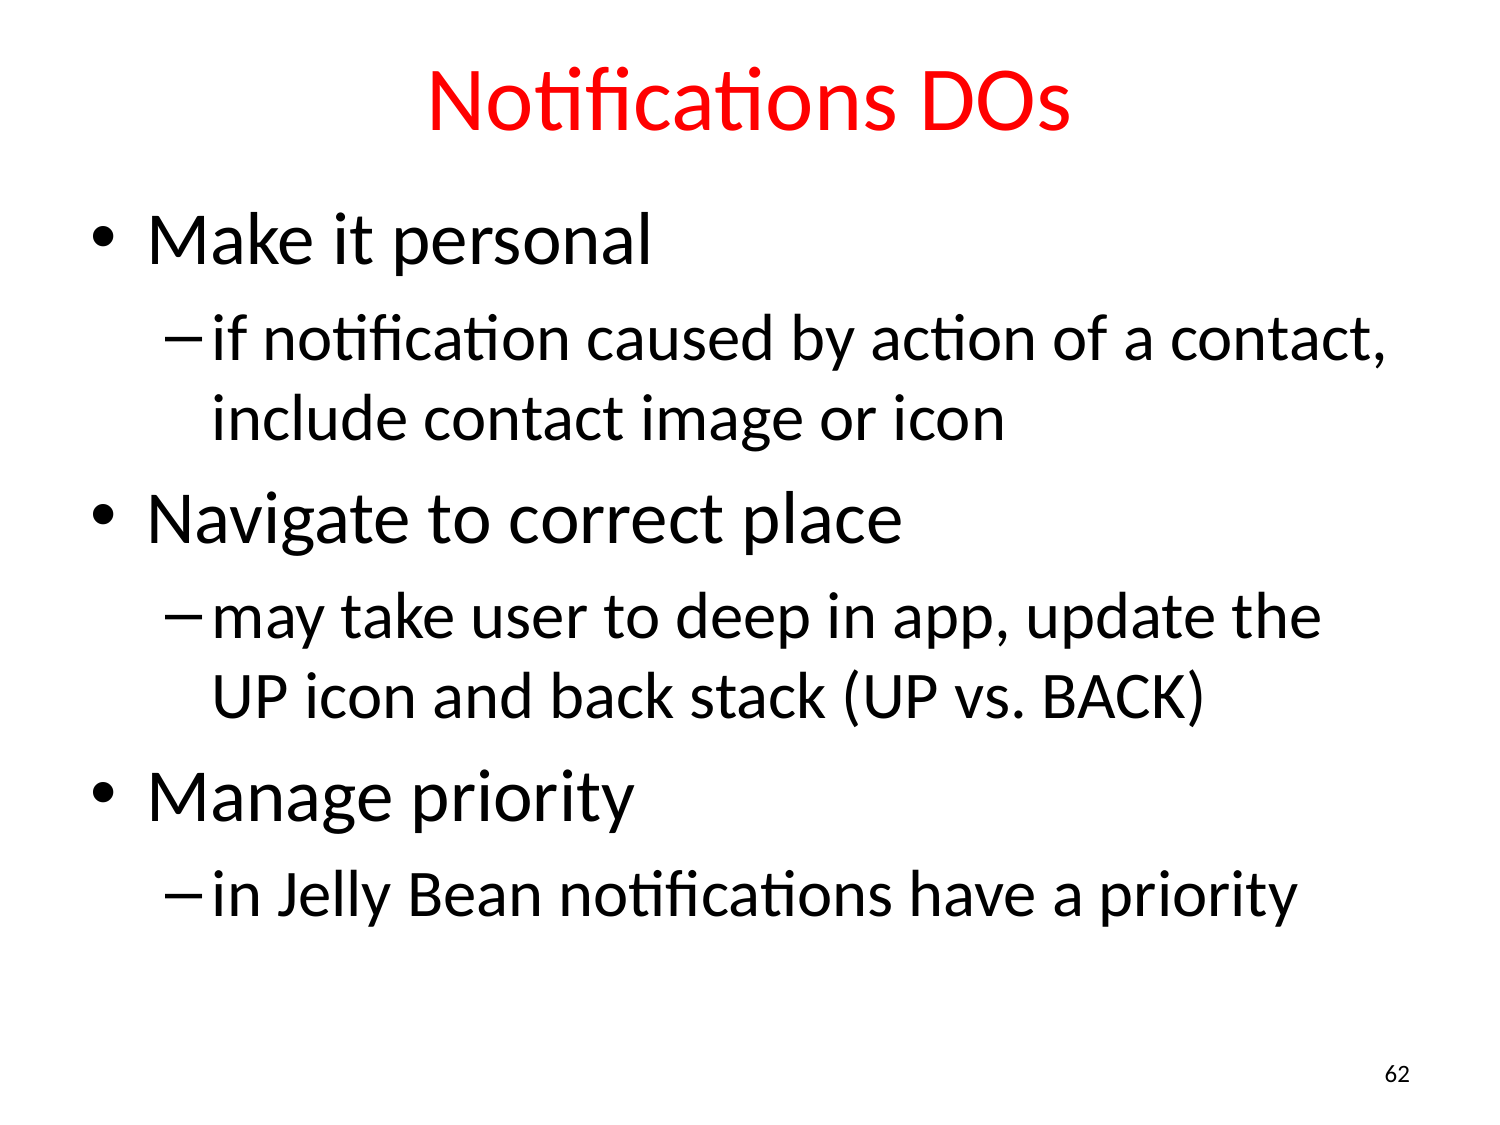

# Notifications DOs
Make it personal
if notification caused by action of a contact, include contact image or icon
Navigate to correct place
may take user to deep in app, update the UP icon and back stack (UP vs. BACK)
Manage priority
in Jelly Bean notifications have a priority

62